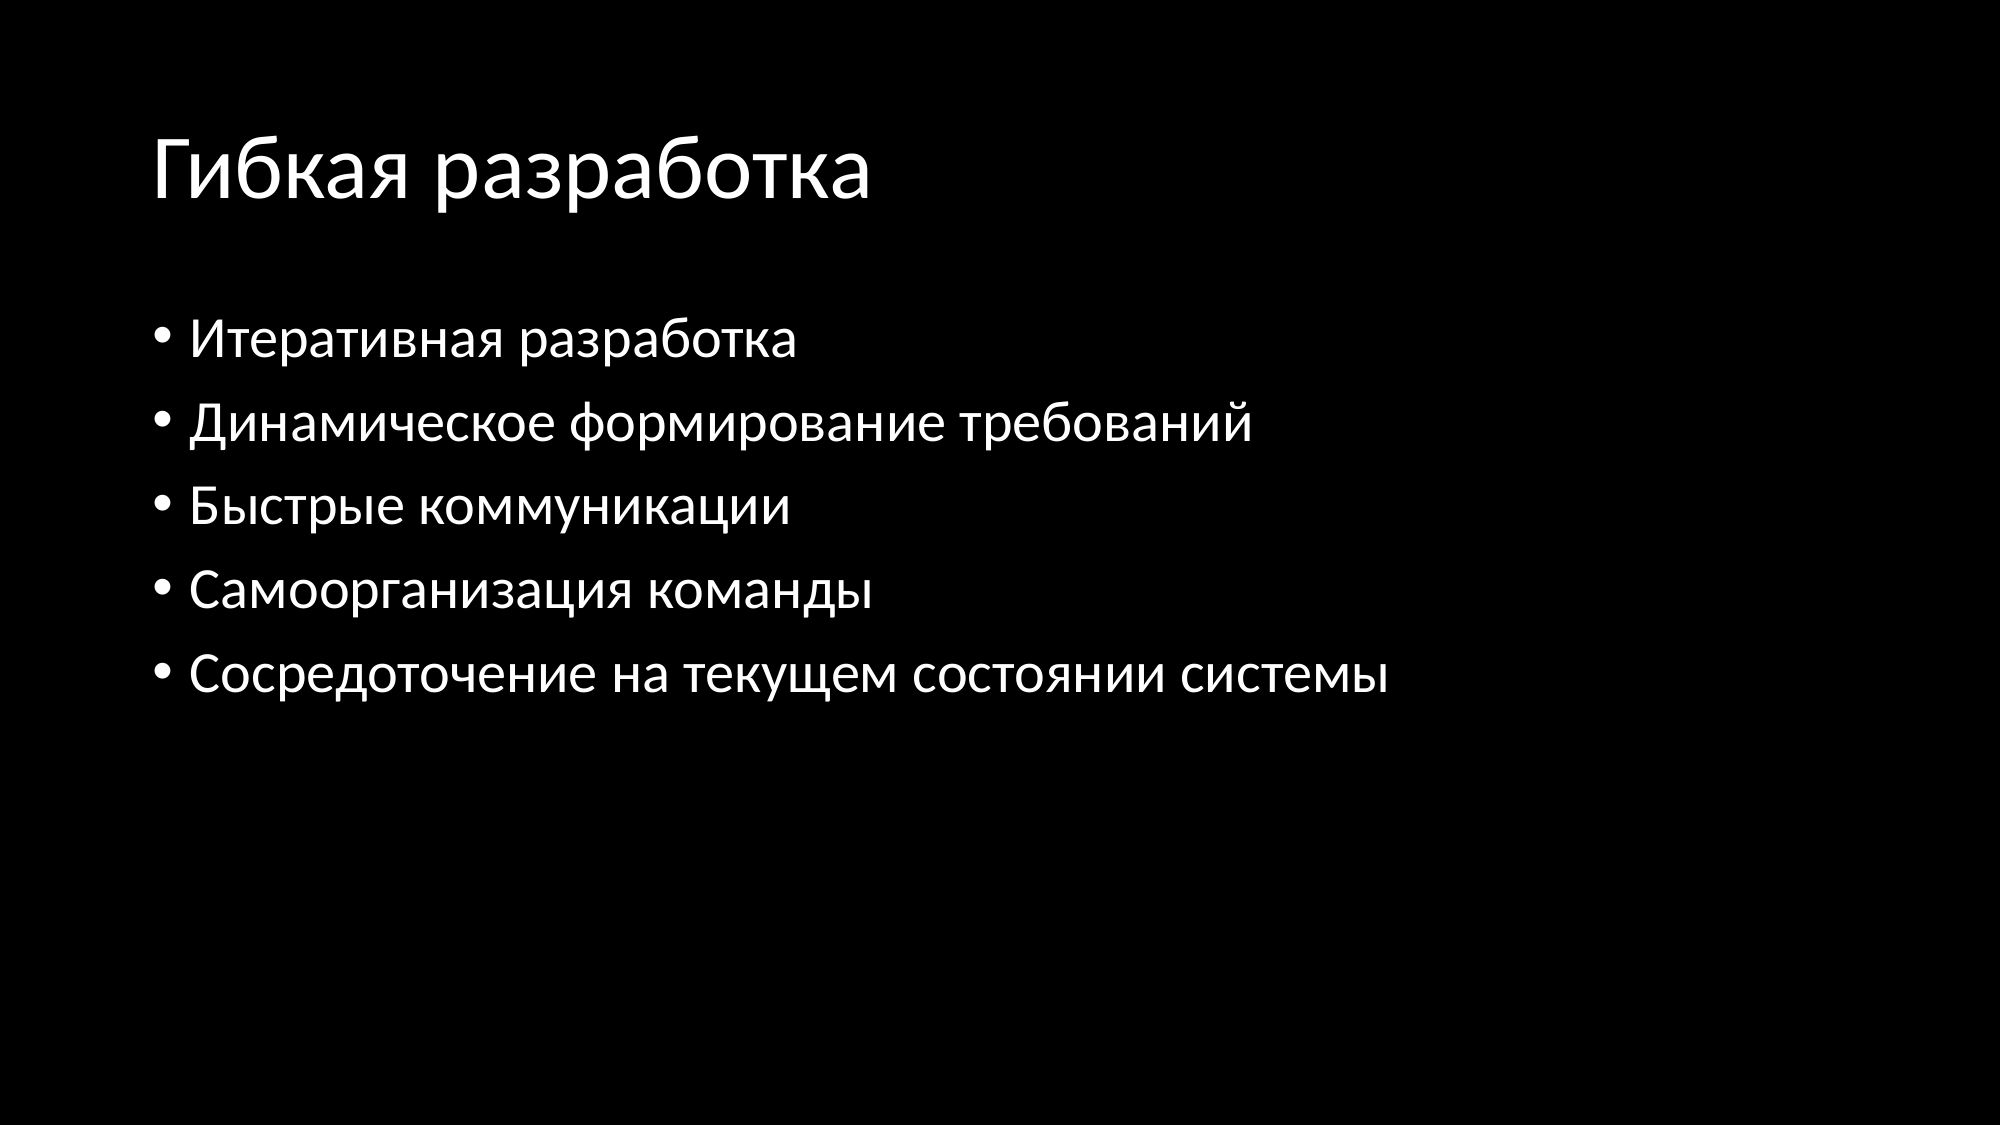

# Гибкая разработка
Итеративная разработка
Динамическое формирование требований
Быстрые коммуникации
Самоорганизация команды
Сосредоточение на текущем состоянии системы